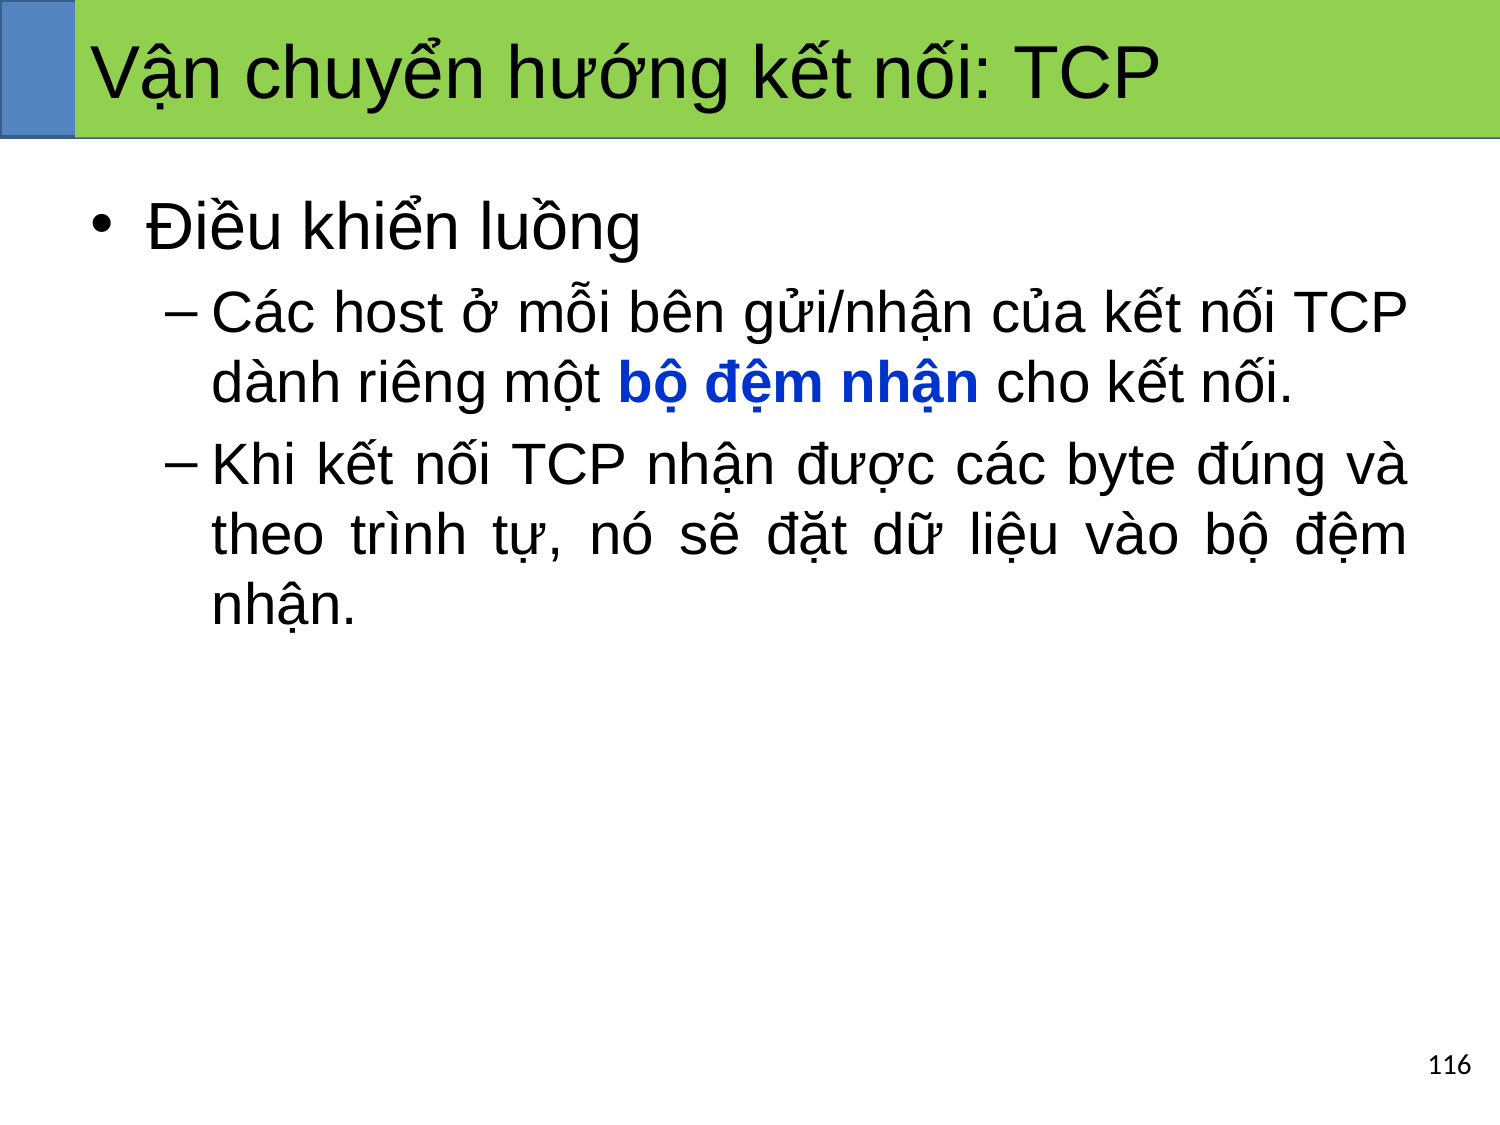

# Vận chuyển hướng kết nối: TCP
Điều khiển luồng
Các host ở mỗi bên gửi/nhận của kết nối TCP dành riêng một bộ đệm nhận cho kết nối.
Khi kết nối TCP nhận được các byte đúng và theo trình tự, nó sẽ đặt dữ liệu vào bộ đệm nhận.
116